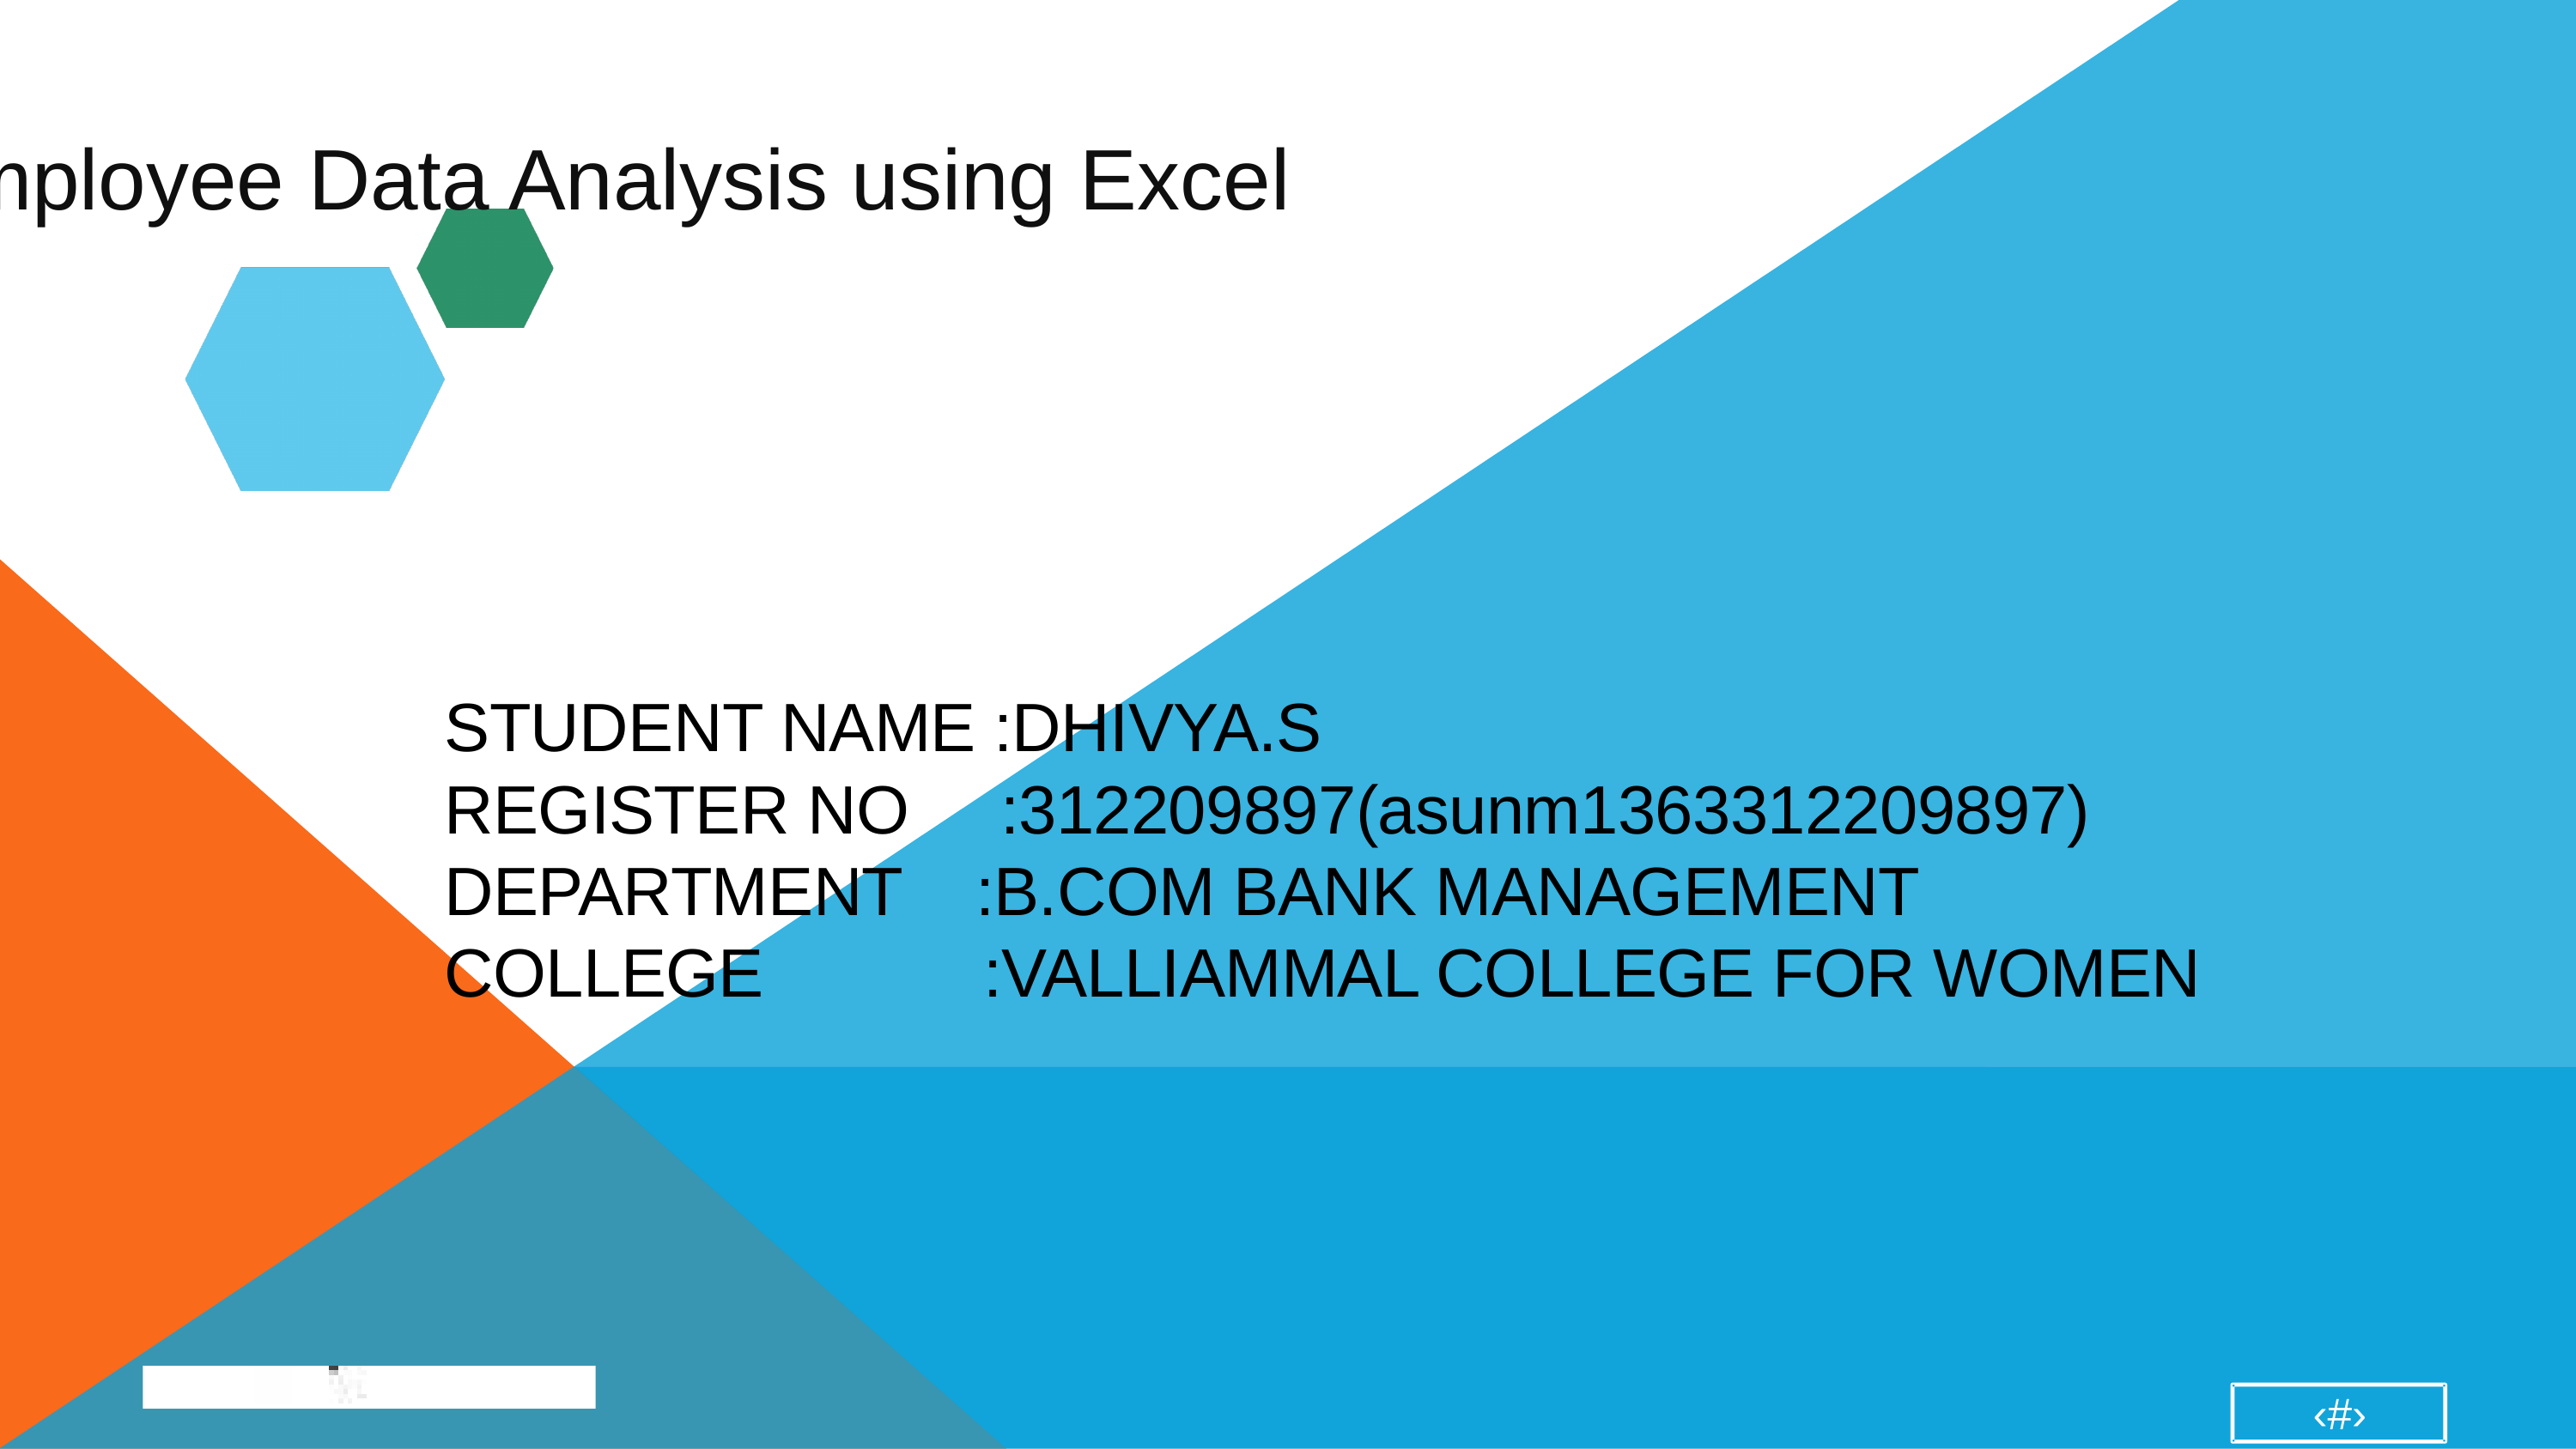

Employee Data Analysis using Excel

STUDENT NAME :DHIVYA.S
REGISTER NO     :312209897(asunm1363312209897)
DEPARTMENT    :B.COM BANK MANAGEMENT
COLLEGE            :VALLIAMMAL COLLEGE FOR WOMEN

‹#›